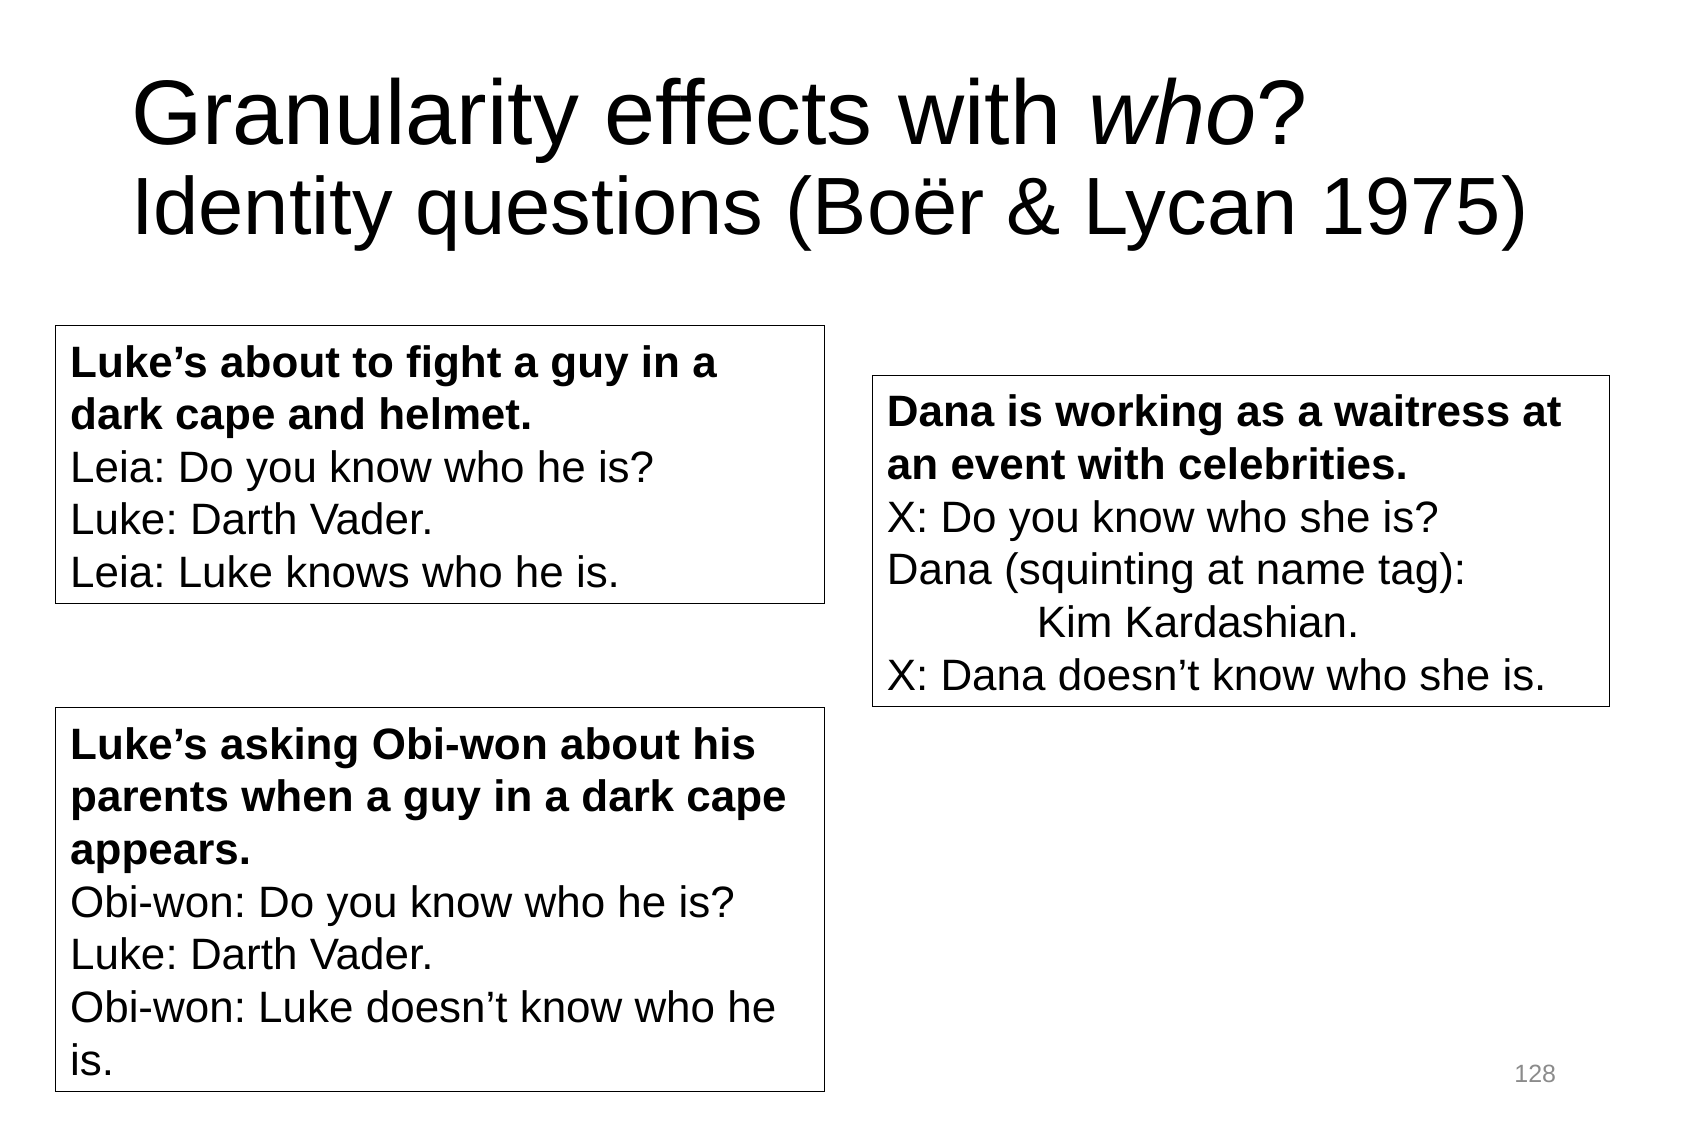

# Granularity effects with who? Identity questions (Boër & Lycan 1975)
Luke’s about to fight a guy in a dark cape and helmet.
Leia: Do you know who he is?
Luke: Darth Vader.
Leia: Luke knows who he is.
Dana is working as a waitress at an event with celebrities.
X: Do you know who she is?
Dana (squinting at name tag):
	Kim Kardashian.
X: Dana doesn’t know who she is.
Luke’s asking Obi-won about his parents when a guy in a dark cape appears.
Obi-won: Do you know who he is?
Luke: Darth Vader.
Obi-won: Luke doesn’t know who he is.
128